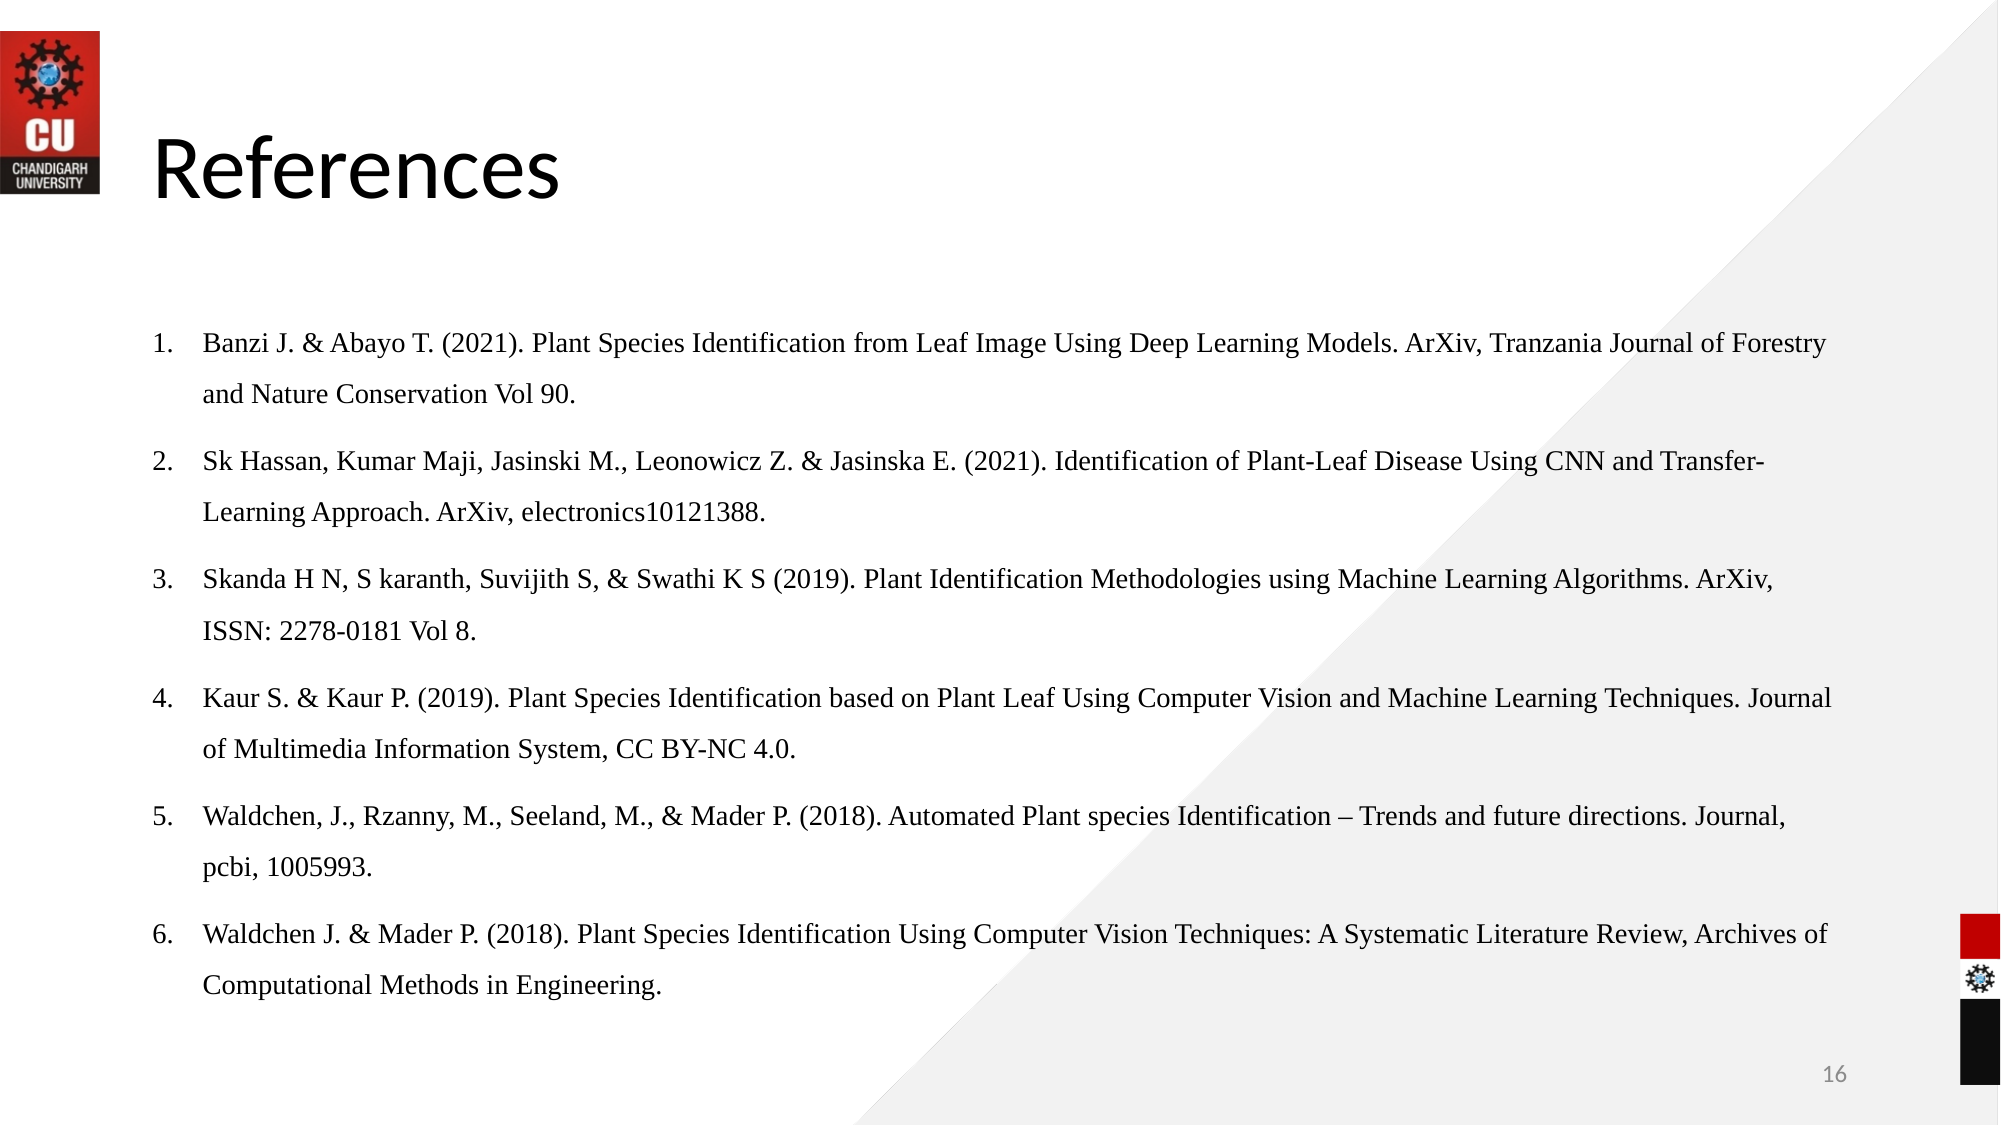

# References
Banzi J. & Abayo T. (2021). Plant Species Identification from Leaf Image Using Deep Learning Models. ArXiv, Tranzania Journal of Forestry and Nature Conservation Vol 90.
Sk Hassan, Kumar Maji, Jasinski M., Leonowicz Z. & Jasinska E. (2021). Identification of Plant-Leaf Disease Using CNN and Transfer-Learning Approach. ArXiv, electronics10121388.
Skanda H N, S karanth, Suvijith S, & Swathi K S (2019). Plant Identification Methodologies using Machine Learning Algorithms. ArXiv, ISSN: 2278-0181 Vol 8.
Kaur S. & Kaur P. (2019). Plant Species Identification based on Plant Leaf Using Computer Vision and Machine Learning Techniques. Journal of Multimedia Information System, CC BY-NC 4.0.
Waldchen, J., Rzanny, M., Seeland, M., & Mader P. (2018). Automated Plant species Identification – Trends and future directions. Journal, pcbi, 1005993.
Waldchen J. & Mader P. (2018). Plant Species Identification Using Computer Vision Techniques: A Systematic Literature Review, Archives of Computational Methods in Engineering.
16